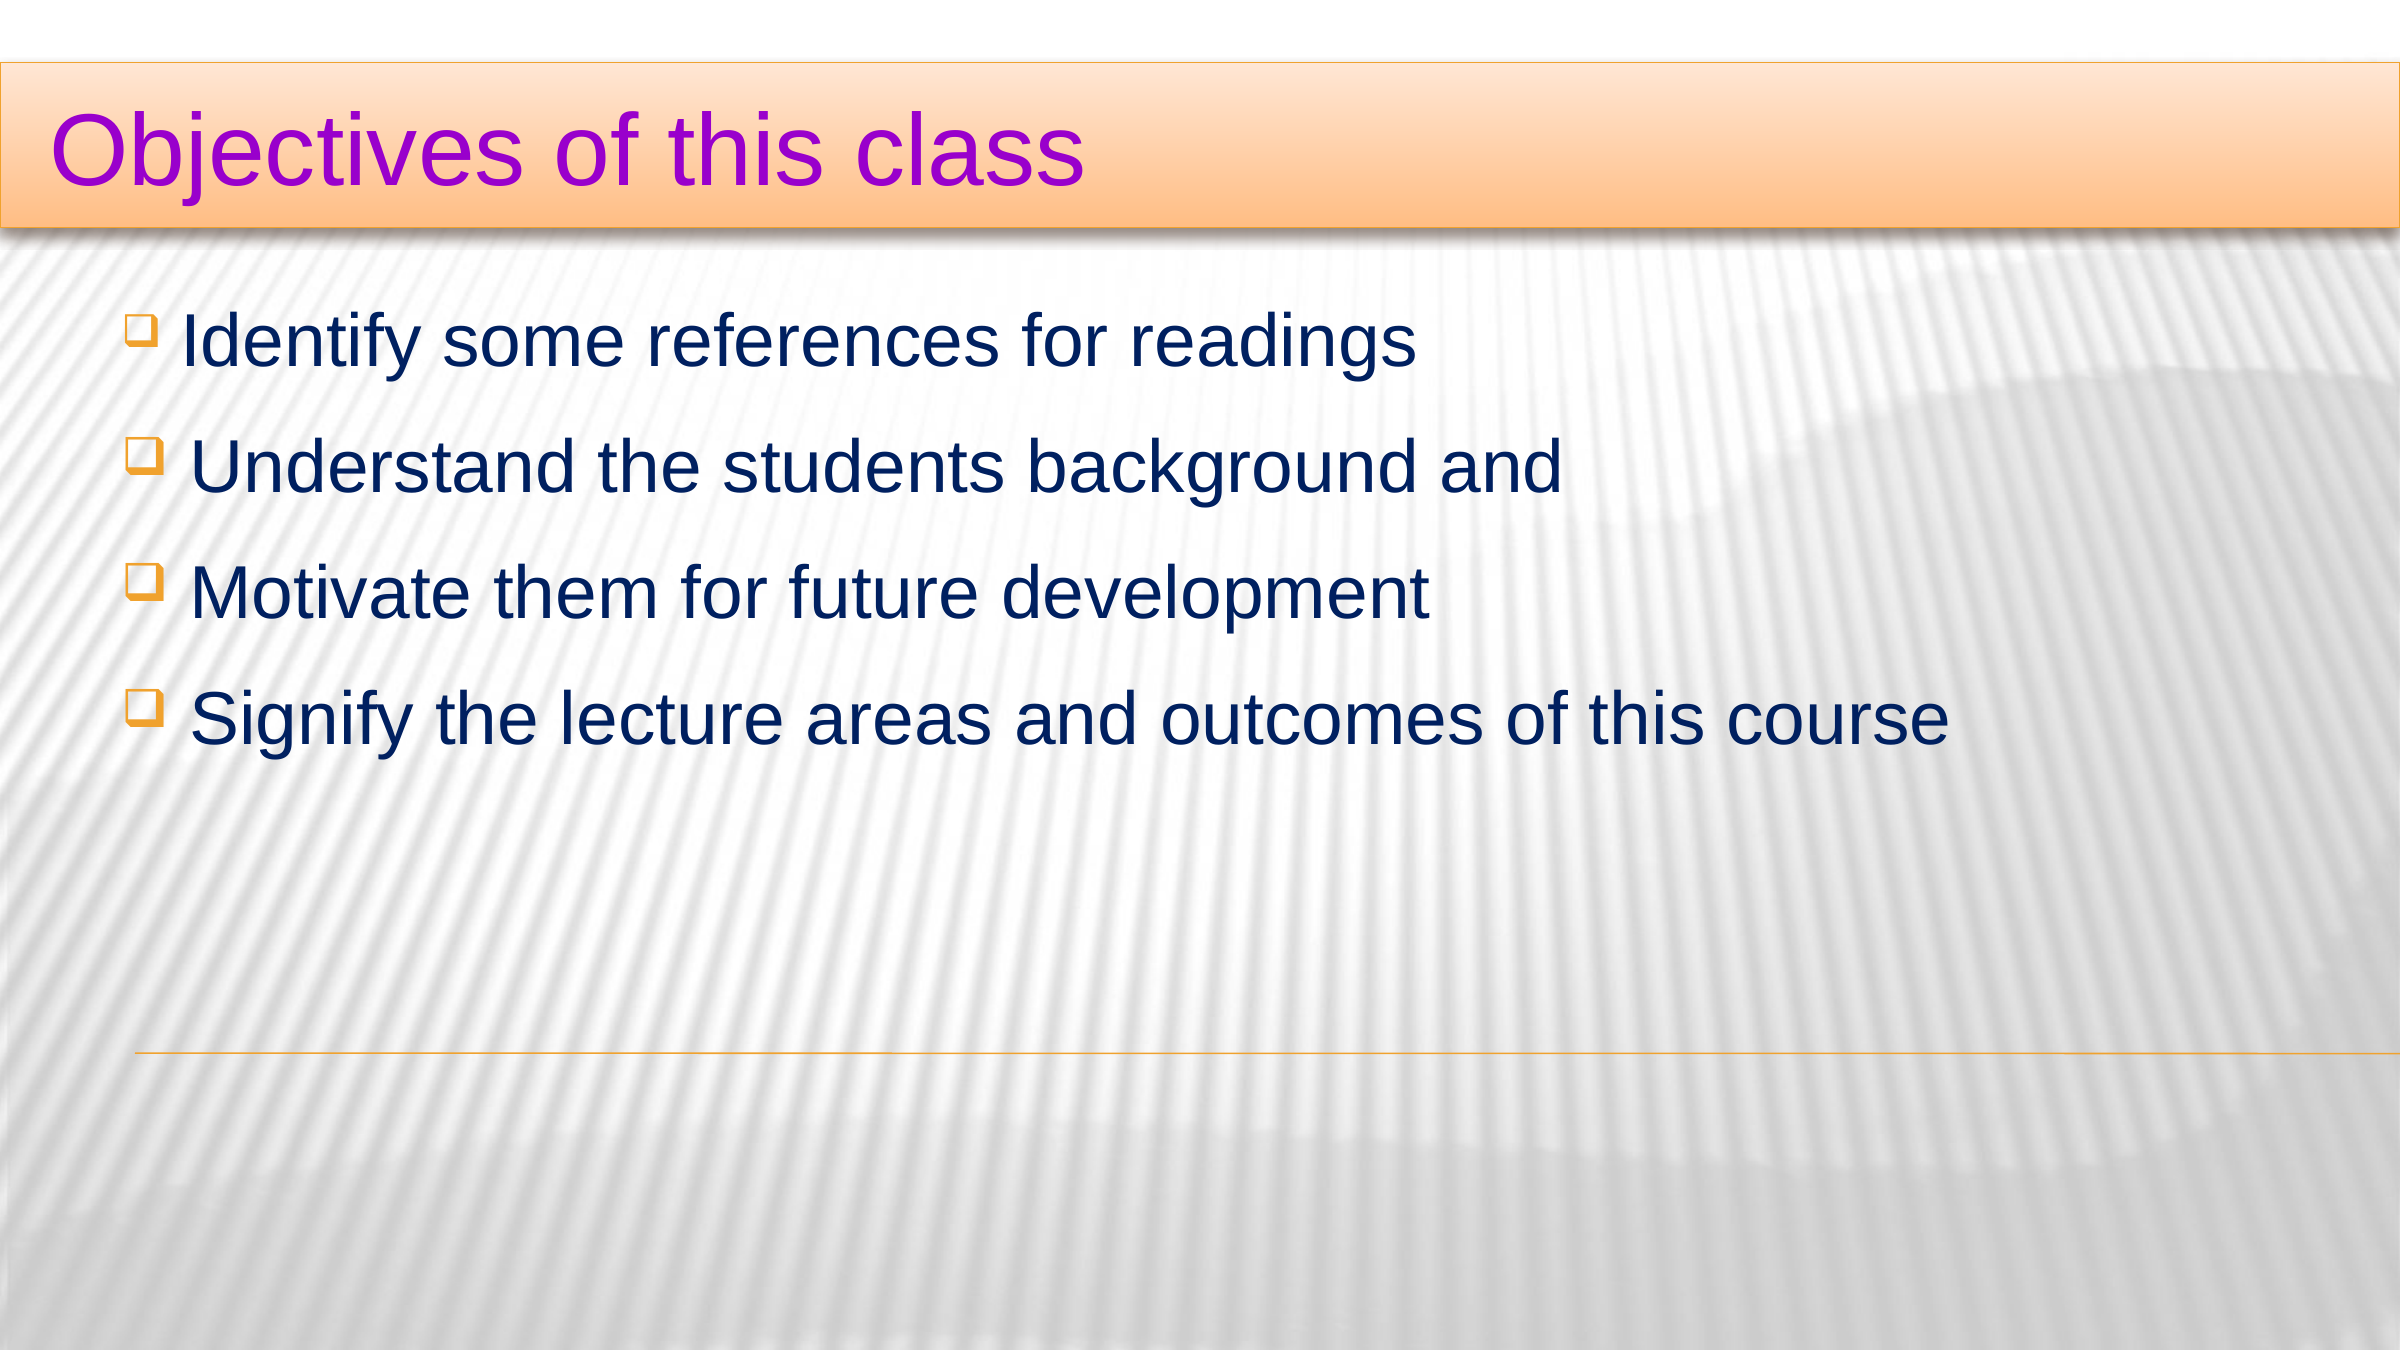

Objectives of this class
 Identify some references for readings
 Understand the students background and
 Motivate them for future development
 Signify the lecture areas and outcomes of this course